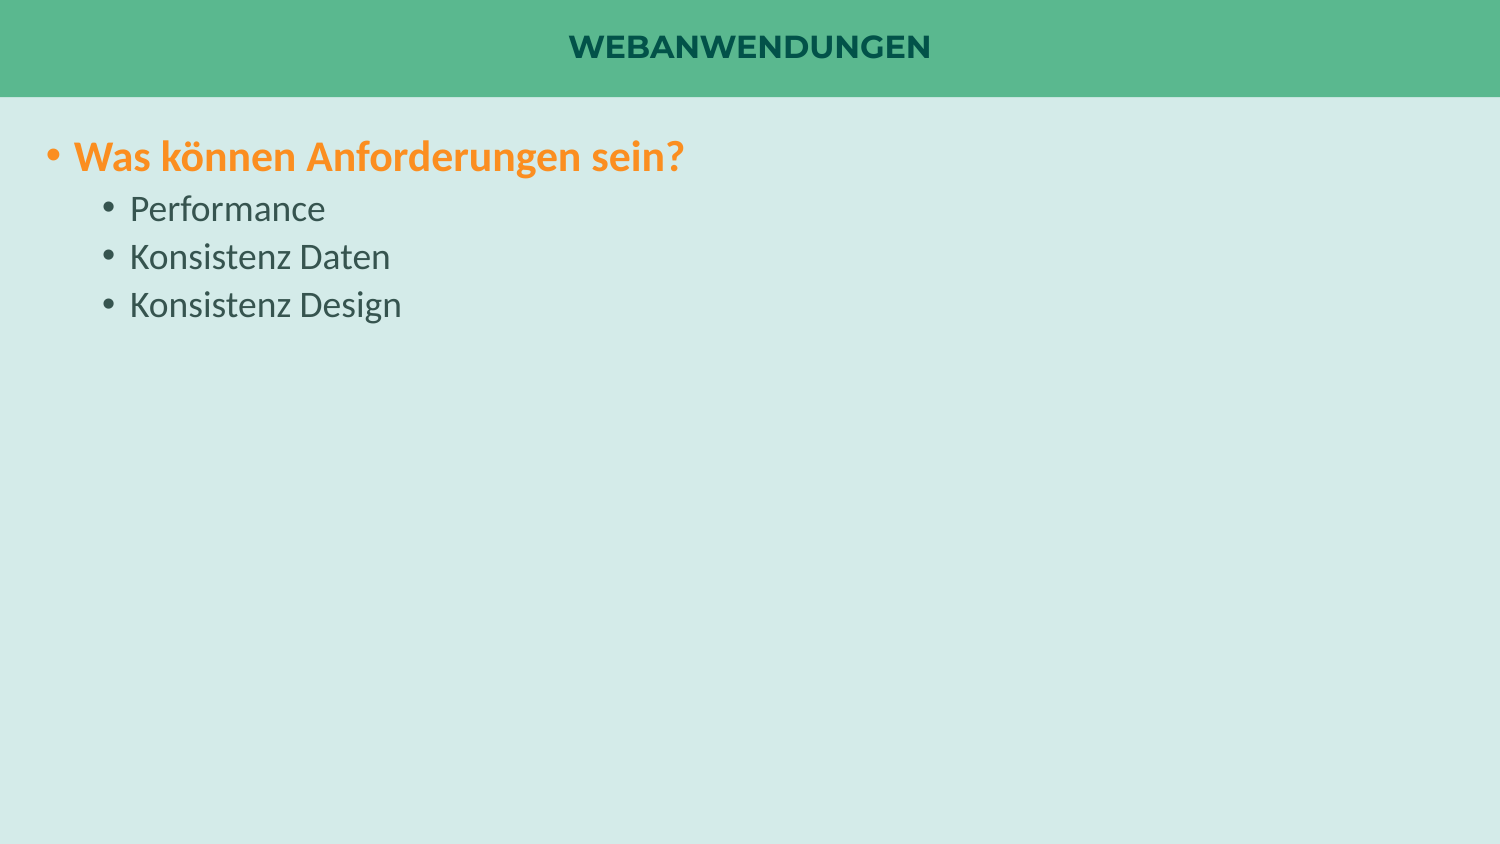

# Webanwendungen
Was können Anforderungen sein?
Performance
Konsistenz Daten
Konsistenz Design